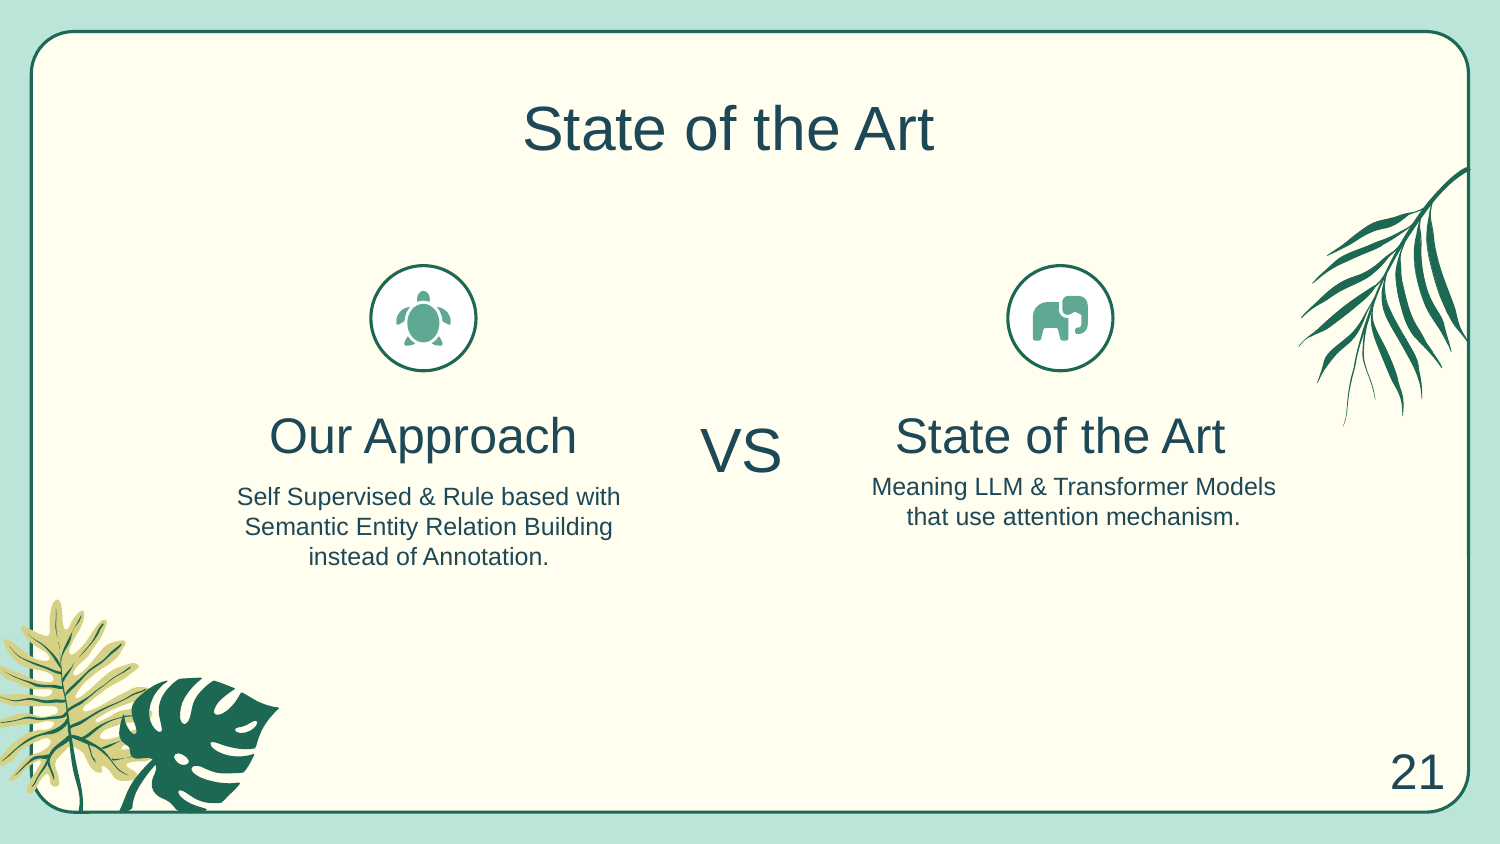

# State of the Art

VS
Our Approach

State of the Art

Meaning LLM & Transformer Models that use attention mechanism.
Self Supervised & Rule based with Semantic Entity Relation Building instead of Annotation.

21